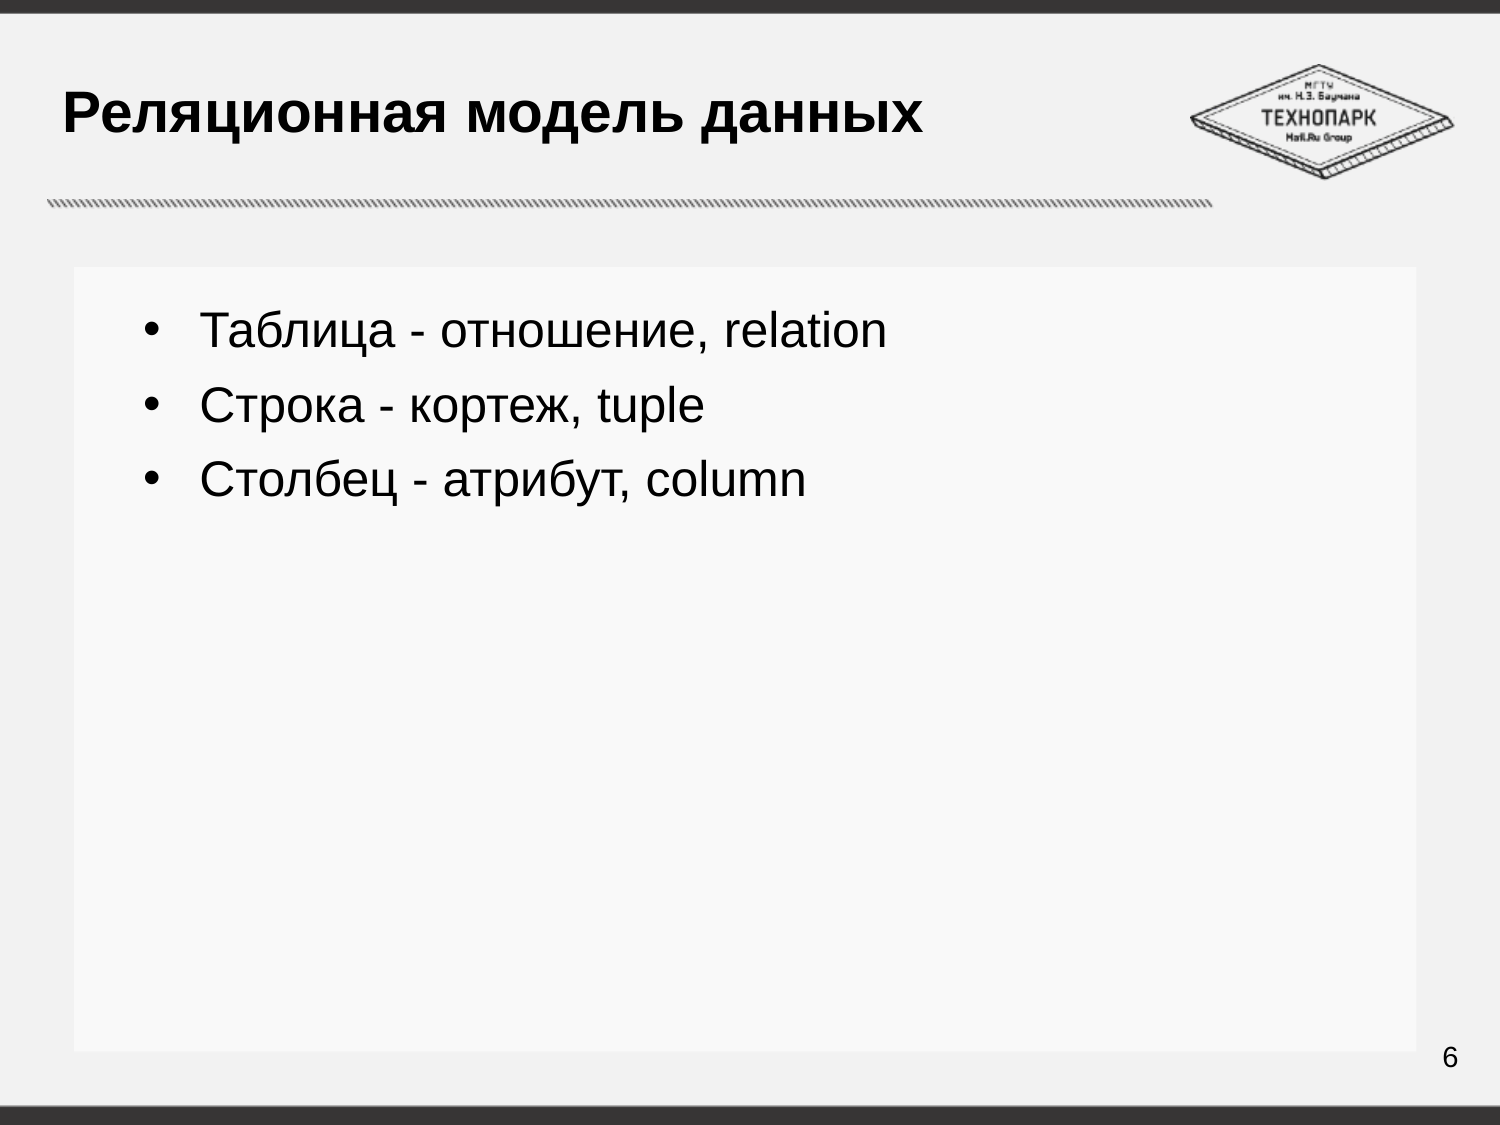

# Реляционная модель данных
Таблица - отношение, relation
Строка - кортеж, tuple
Столбец - атрибут, column

6